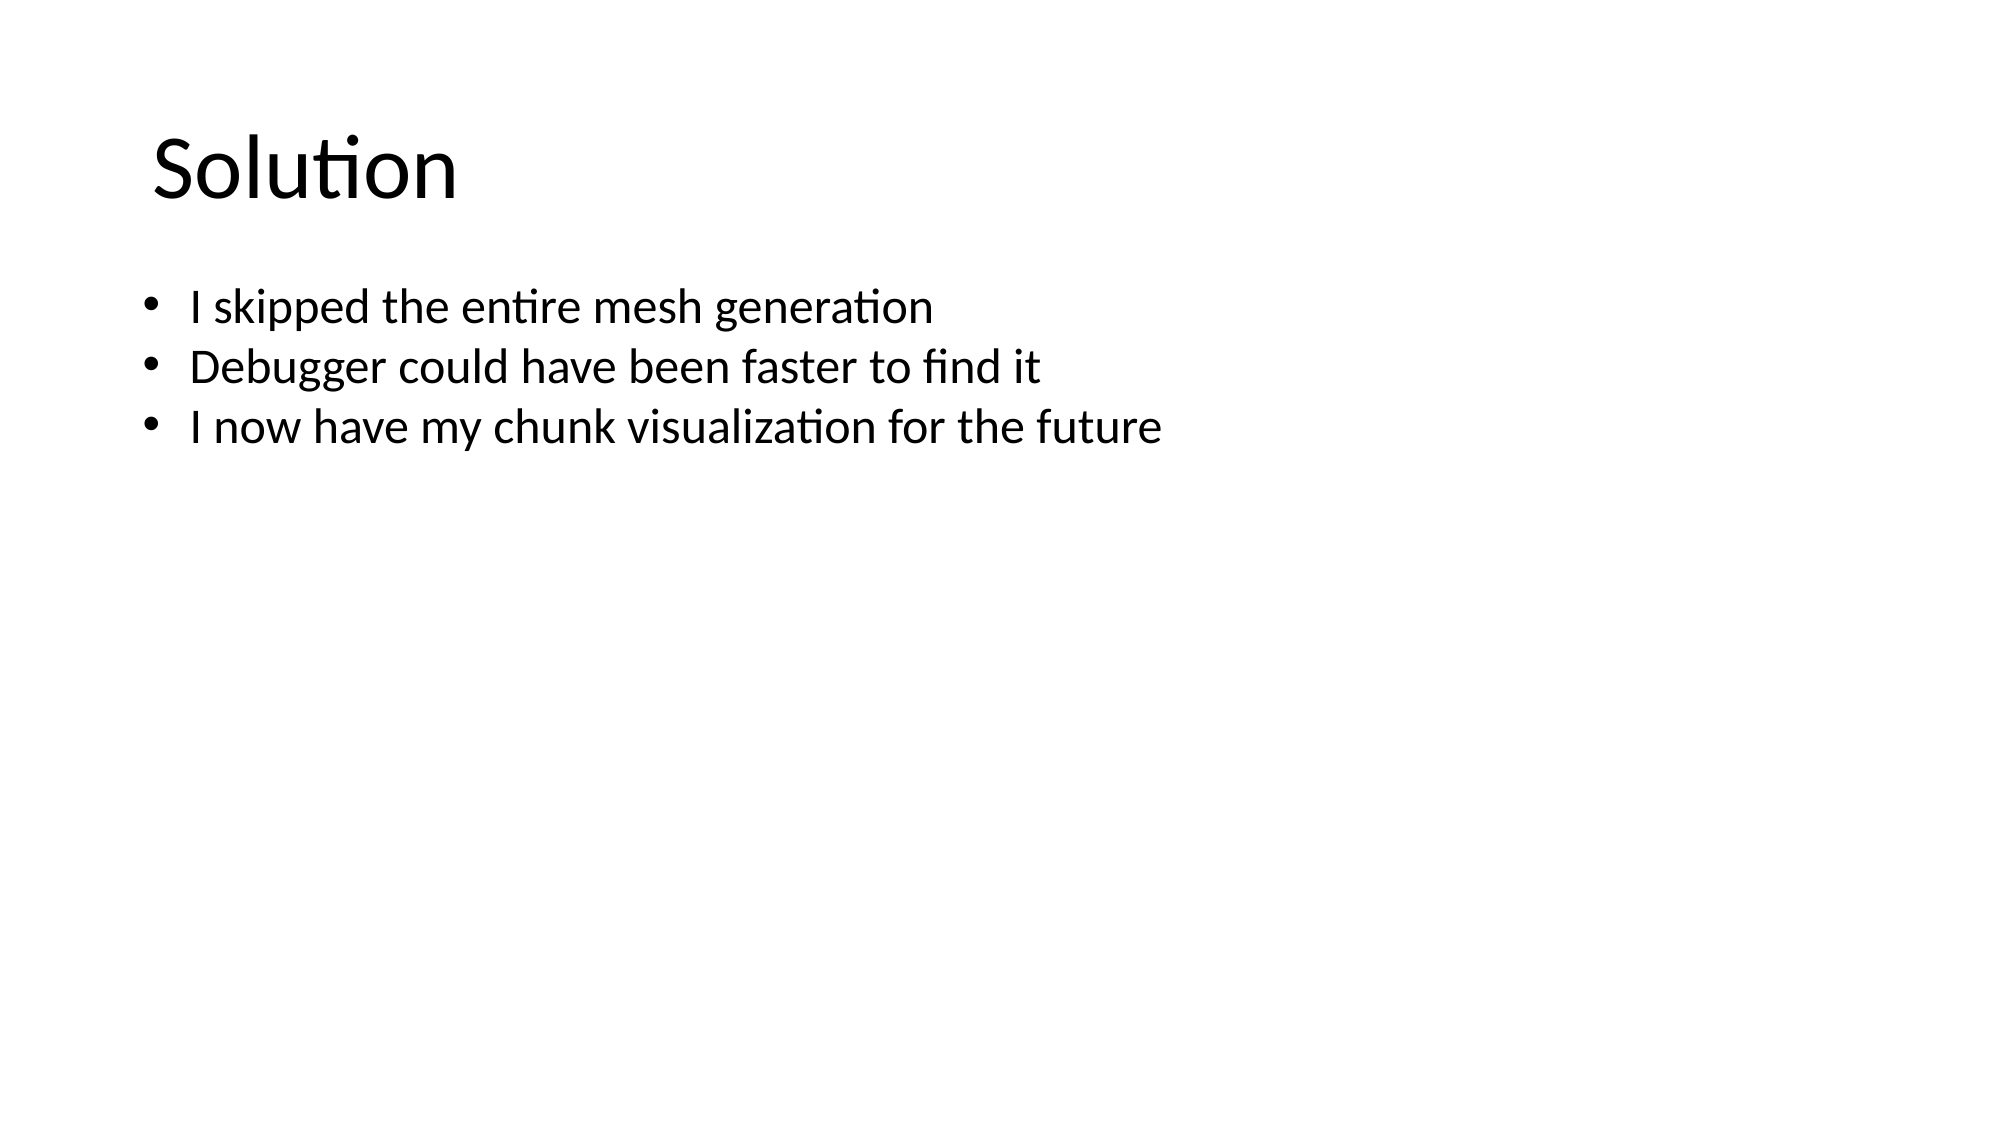

# Solution
I skipped the entire mesh generation
Debugger could have been faster to find it
I now have my chunk visualization for the future